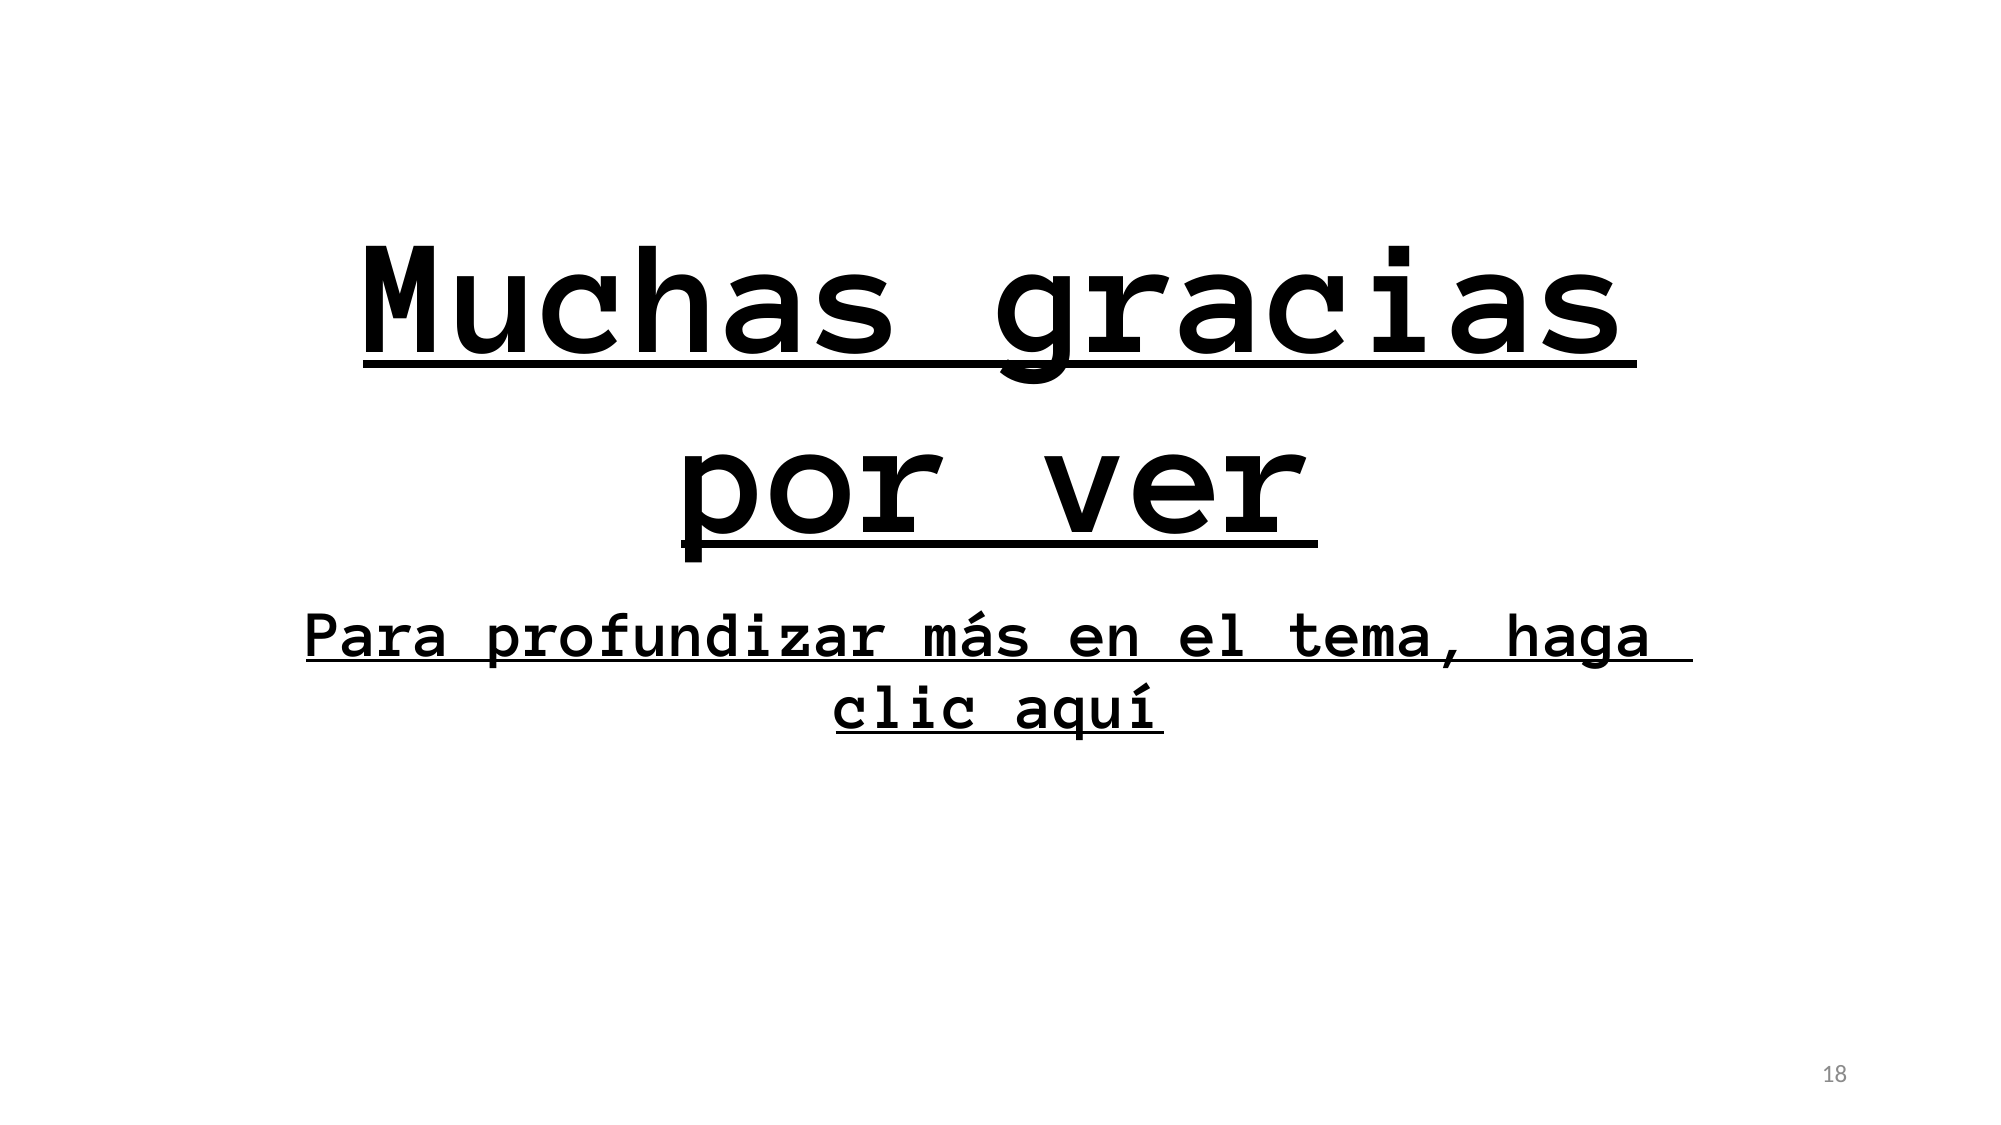

# Muchas gracias por ver
Para profundizar más en el tema, haga clic aquí
18